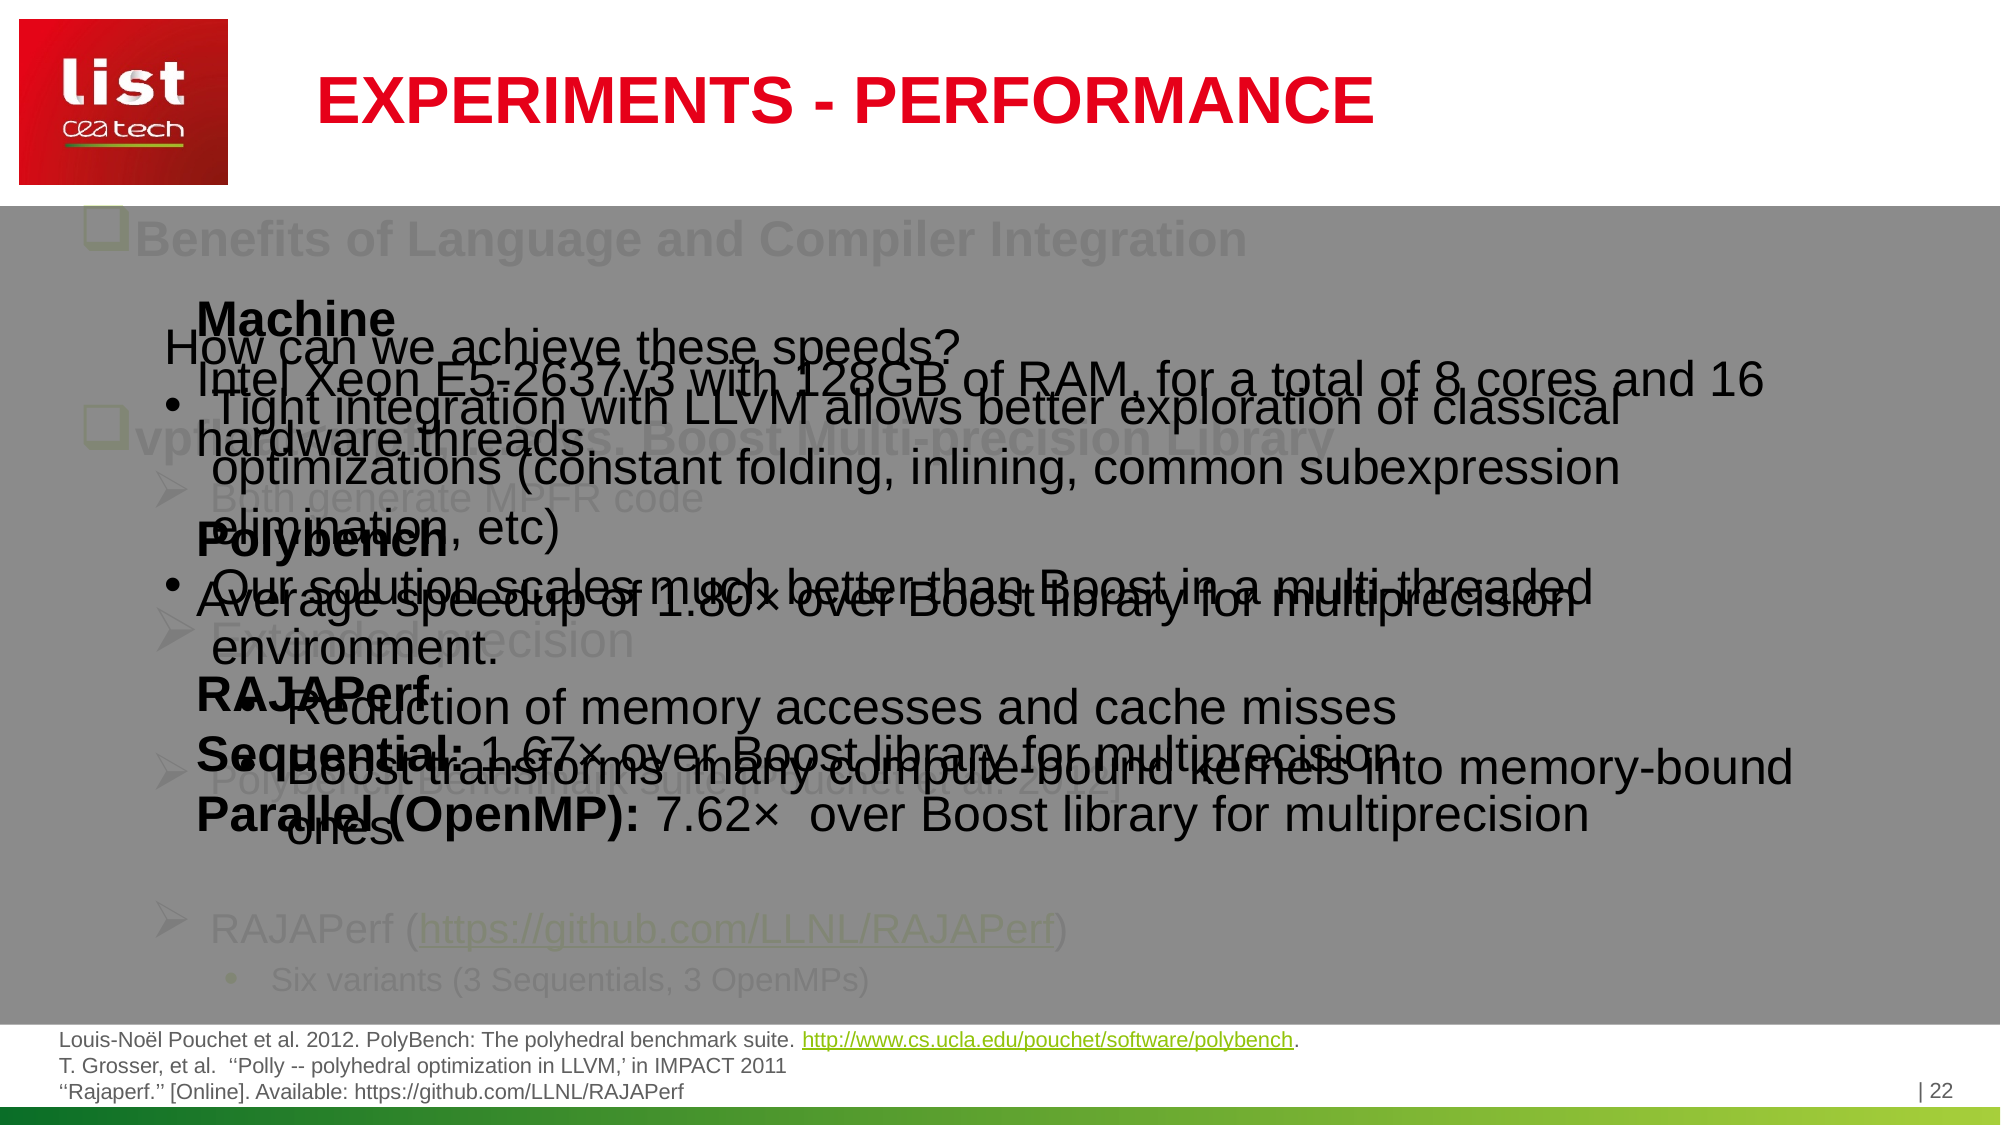

Experiments - performance
Beneﬁts of Language and Compiler Integration

vpfloat<mpfr, …> vs. Boost Multi-precision Library
Both generate MPFR code

Extended precision

Polybench Benchmark suite [Pouchet et al. 2012]

RAJAPerf (https://github.com/LLNL/RAJAPerf)
Six variants (3 Sequentials, 3 OpenMPs)

Machine
Intel Xeon E5-2637v3 with 128GB of RAM, for a total of 8 cores and 16 hardware threads.

Polybench
Average speedup of 1.80× over Boost library for multiprecision

RAJAPerf
Sequential: 1.67× over Boost library for multiprecision
Parallel (OpenMP): 7.62×  over Boost library for multiprecision

How can we achieve these speeds?
Tight integration with LLVM allows better exploration of classical optimizations (constant folding, inlining, common subexpression elimination, etc)
Our solution scales much better than Boost in a multi-threaded environment.
Reduction of memory accesses and cache misses
Boost transforms  many compute-bound kernels into memory-bound ones
Louis-Noël Pouchet et al. 2012. PolyBench: The polyhedral benchmark suite. http://www.cs.ucla.edu/pouchet/software/polybench.
T. Grosser, et al.  ‘‘Polly -- polyhedral optimization in LLVM,’ in IMPACT 2011
‘‘Rajaperf.’’ [Online]. Available: https://github.com/LLNL/RAJAPerf